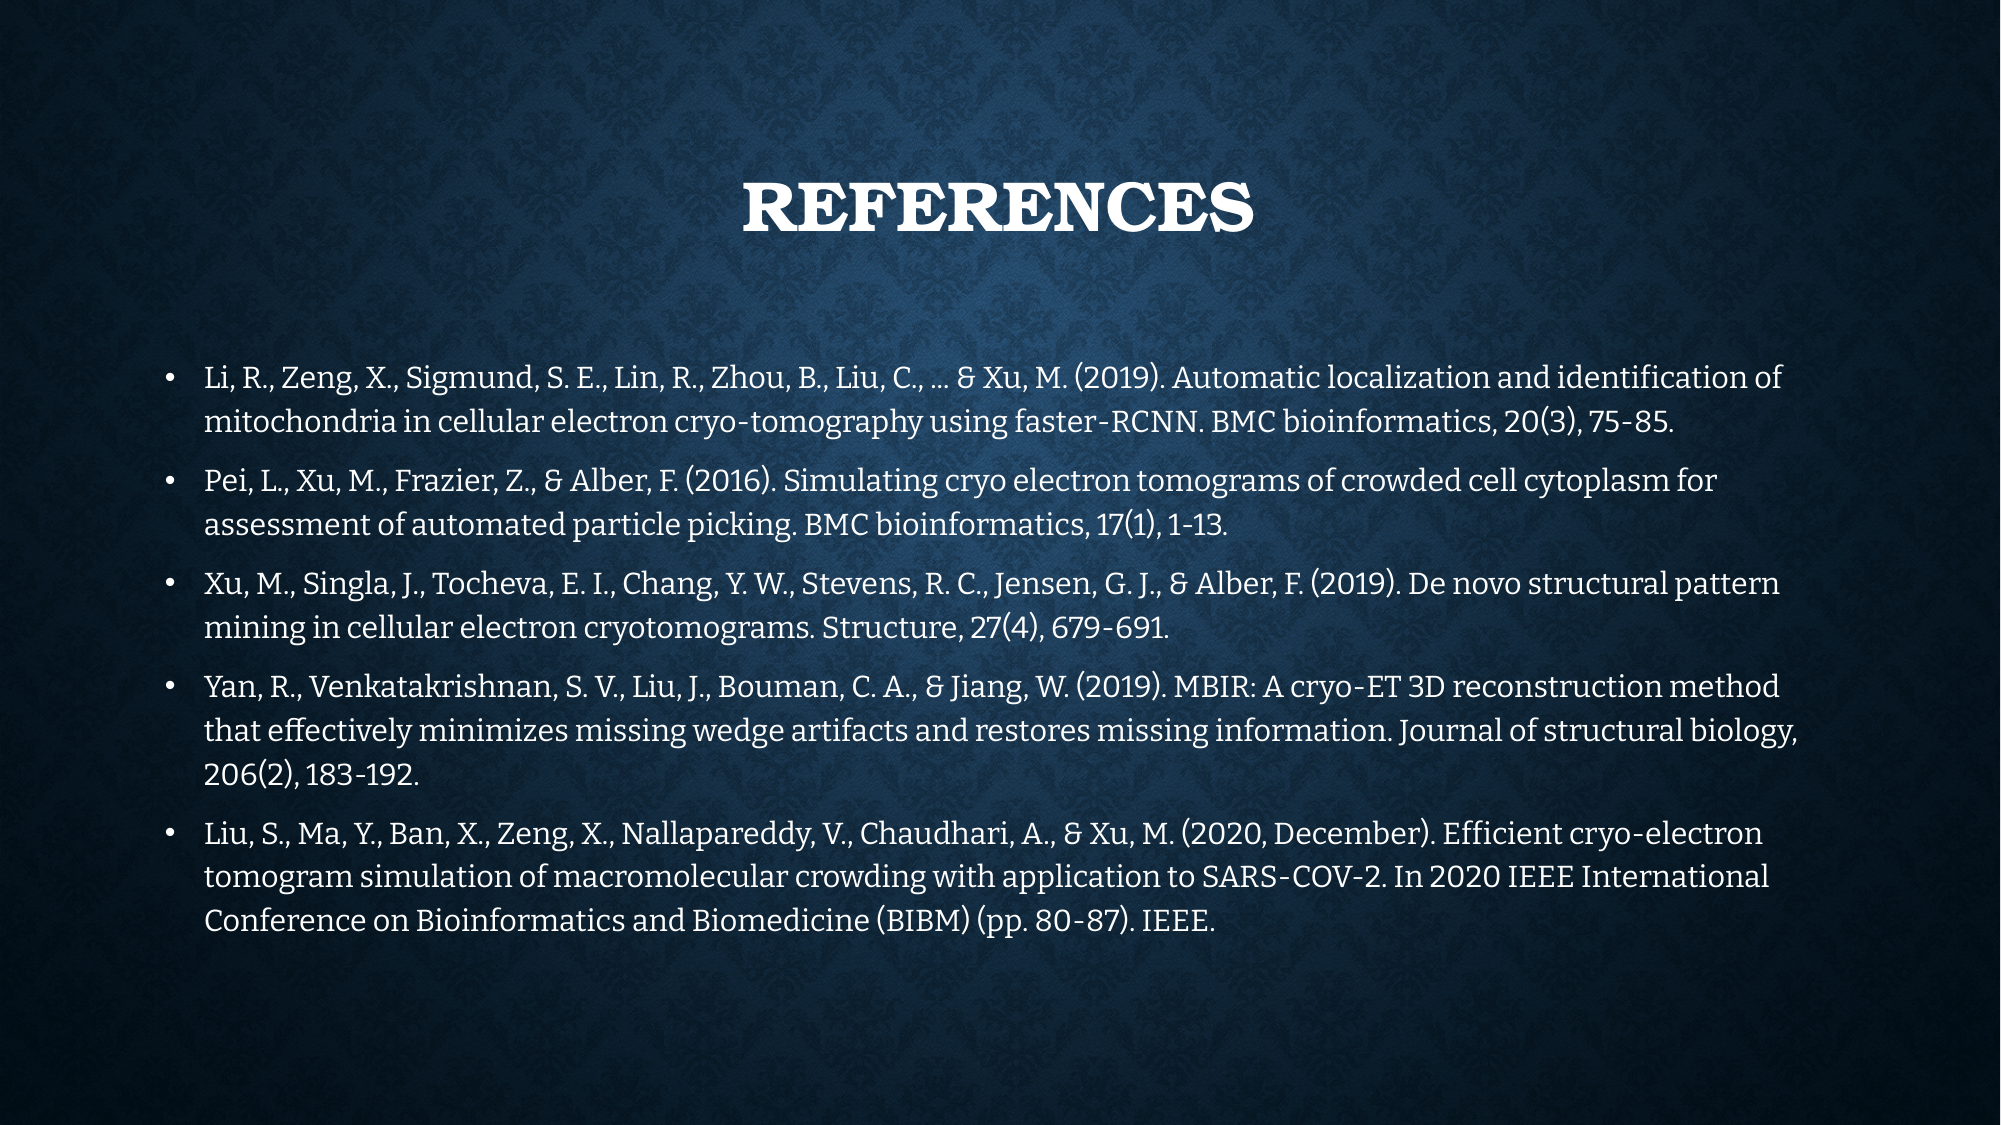

# References
Li, R., Zeng, X., Sigmund, S. E., Lin, R., Zhou, B., Liu, C., ... & Xu, M. (2019). Automatic localization and identification of mitochondria in cellular electron cryo-tomography using faster-RCNN. BMC bioinformatics, 20(3), 75-85.
Pei, L., Xu, M., Frazier, Z., & Alber, F. (2016). Simulating cryo electron tomograms of crowded cell cytoplasm for assessment of automated particle picking. BMC bioinformatics, 17(1), 1-13.
Xu, M., Singla, J., Tocheva, E. I., Chang, Y. W., Stevens, R. C., Jensen, G. J., & Alber, F. (2019). De novo structural pattern mining in cellular electron cryotomograms. Structure, 27(4), 679-691.
Yan, R., Venkatakrishnan, S. V., Liu, J., Bouman, C. A., & Jiang, W. (2019). MBIR: A cryo-ET 3D reconstruction method that effectively minimizes missing wedge artifacts and restores missing information. Journal of structural biology, 206(2), 183-192.
Liu, S., Ma, Y., Ban, X., Zeng, X., Nallapareddy, V., Chaudhari, A., & Xu, M. (2020, December). Efficient cryo-electron tomogram simulation of macromolecular crowding with application to SARS-COV-2. In 2020 IEEE International Conference on Bioinformatics and Biomedicine (BIBM) (pp. 80-87). IEEE.